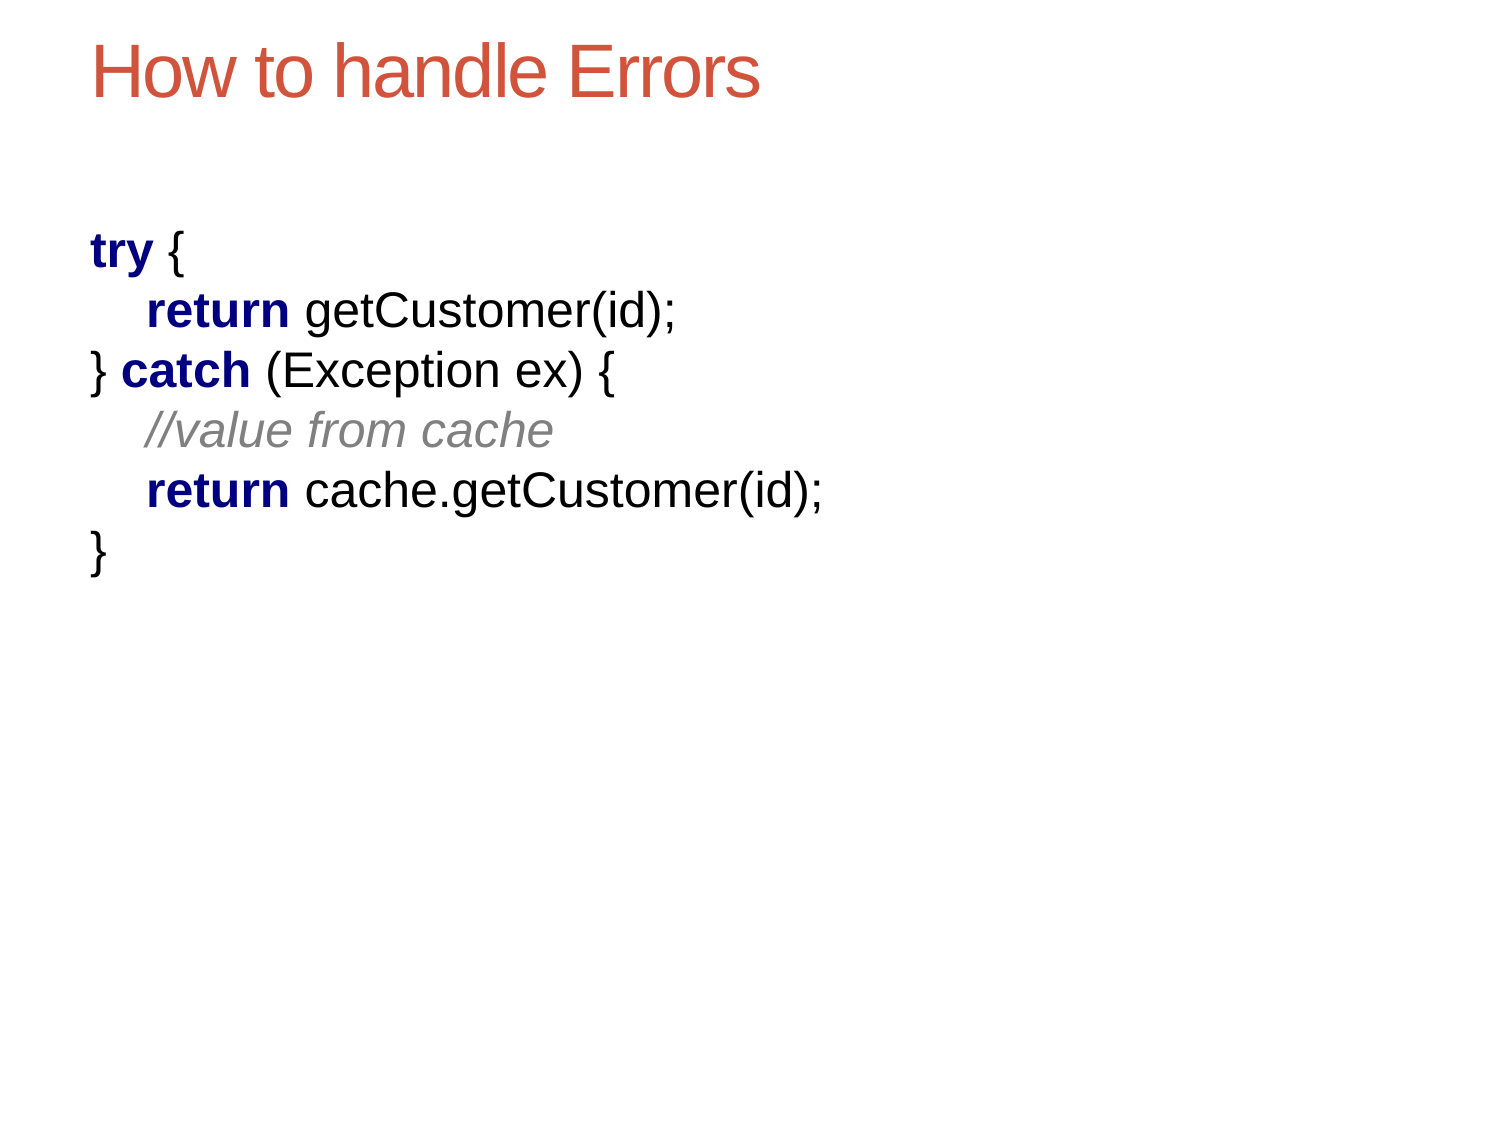

# How to handle Errors

try {
    return getCustomer(id);
} catch (Exception ex) {
    //value from cache
    return cache.getCustomer(id);
}